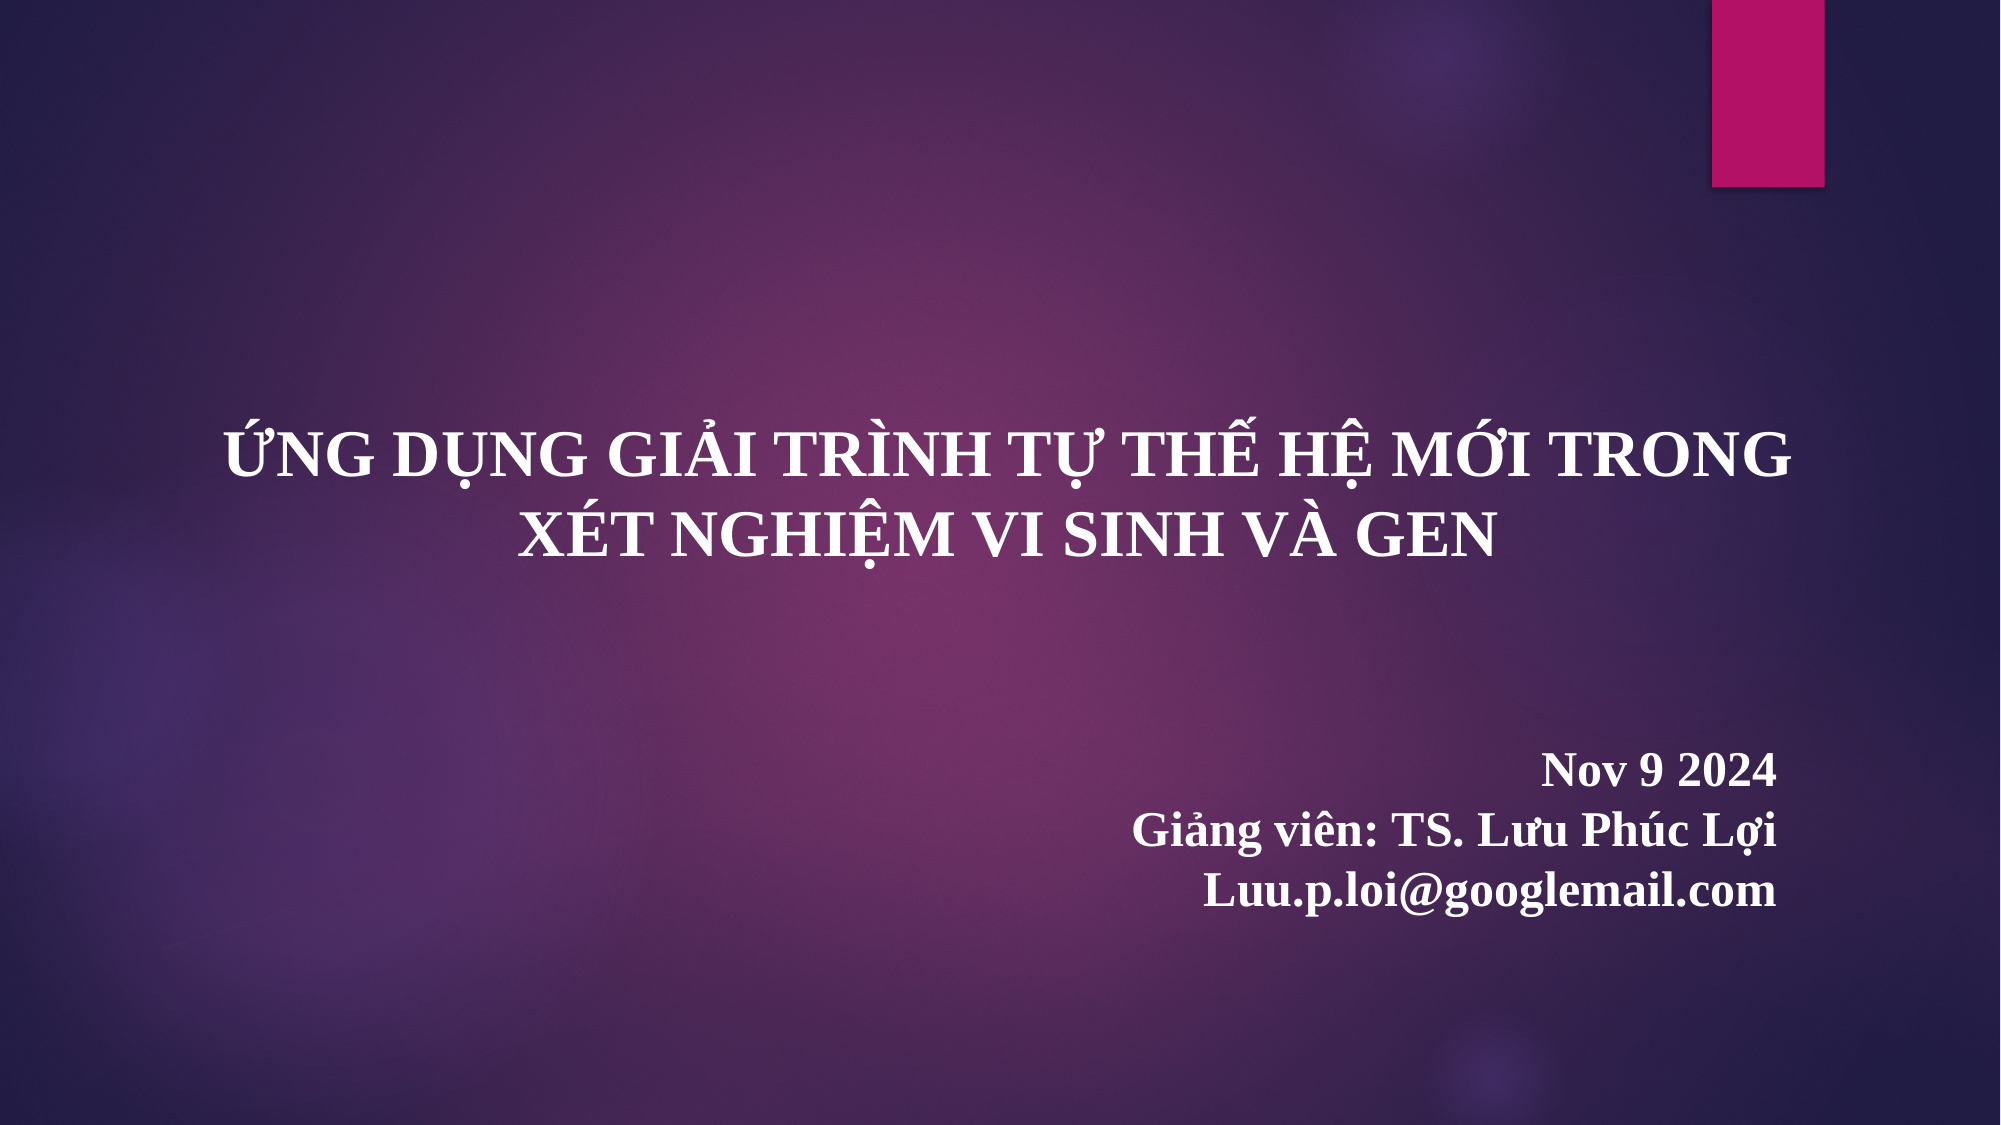

ỨNG DỤNG GIẢI TRÌNH TỰ THẾ HỆ MỚI TRONG XÉT NGHIỆM VI SINH VÀ GEN
Nov 9 2024
Giảng viên: TS. Lưu Phúc Lợi
Luu.p.loi@googlemail.com